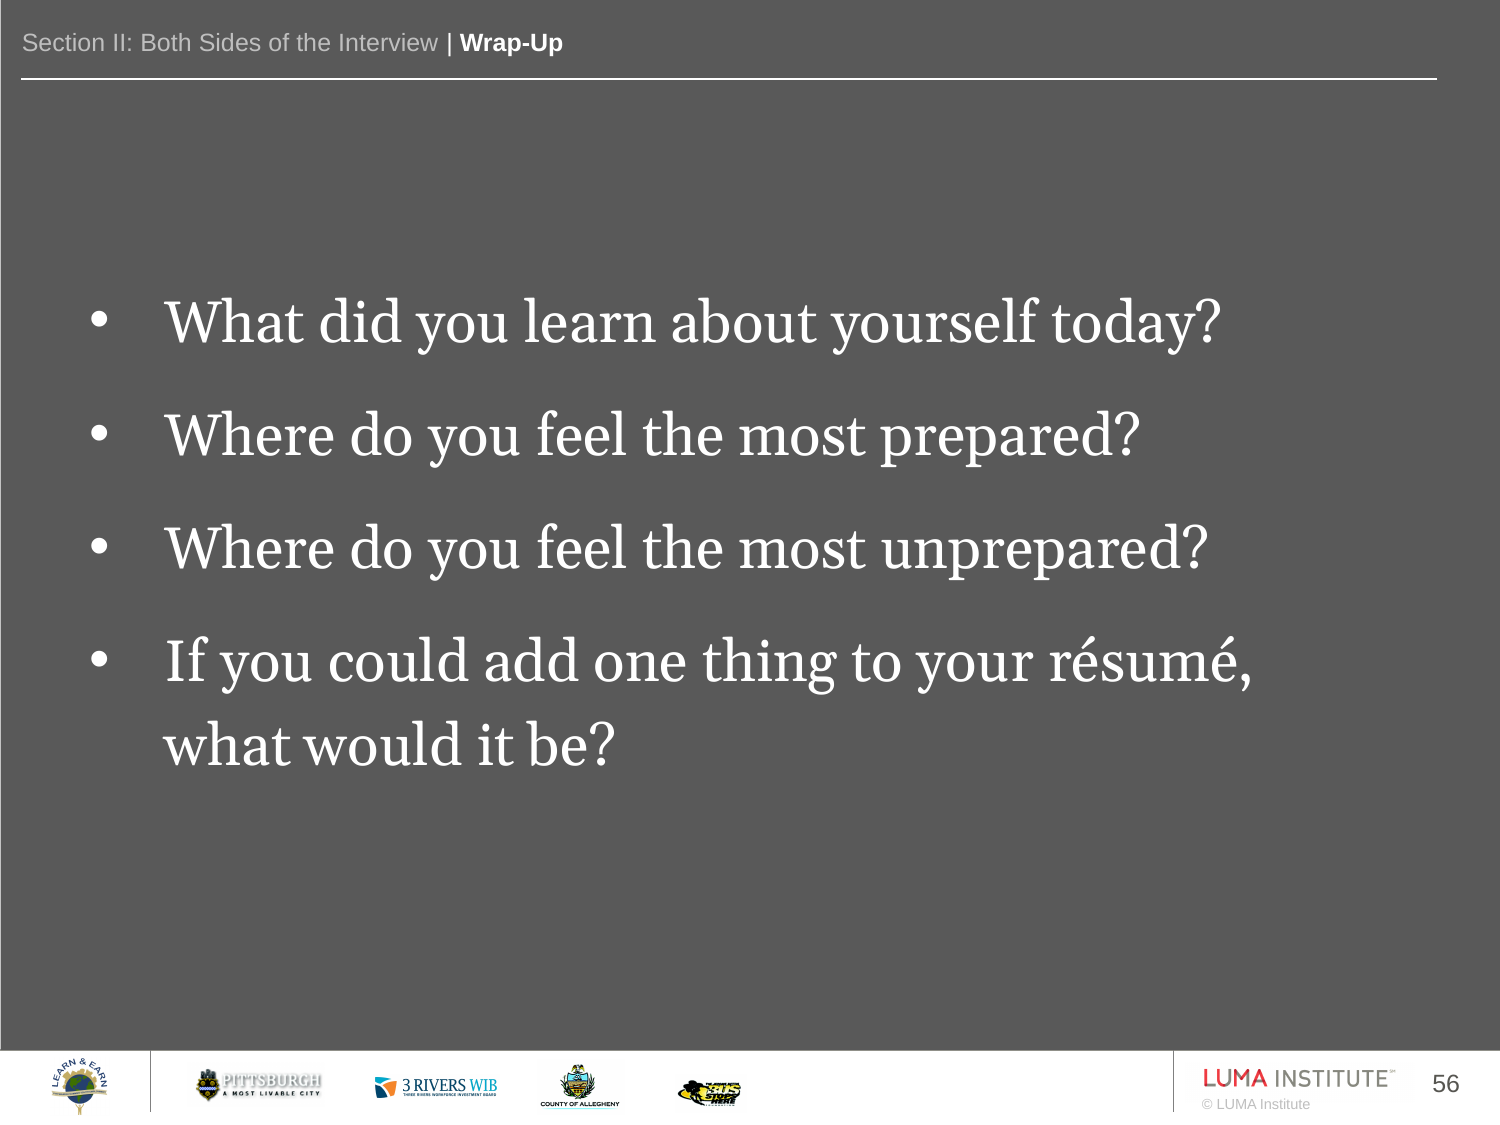

Section II: Both Sides of the Interview | Wrap-Up
What did you learn about yourself today?
Where do you feel the most prepared?
Where do you feel the most unprepared?
If you could add one thing to your résumé, what would it be?